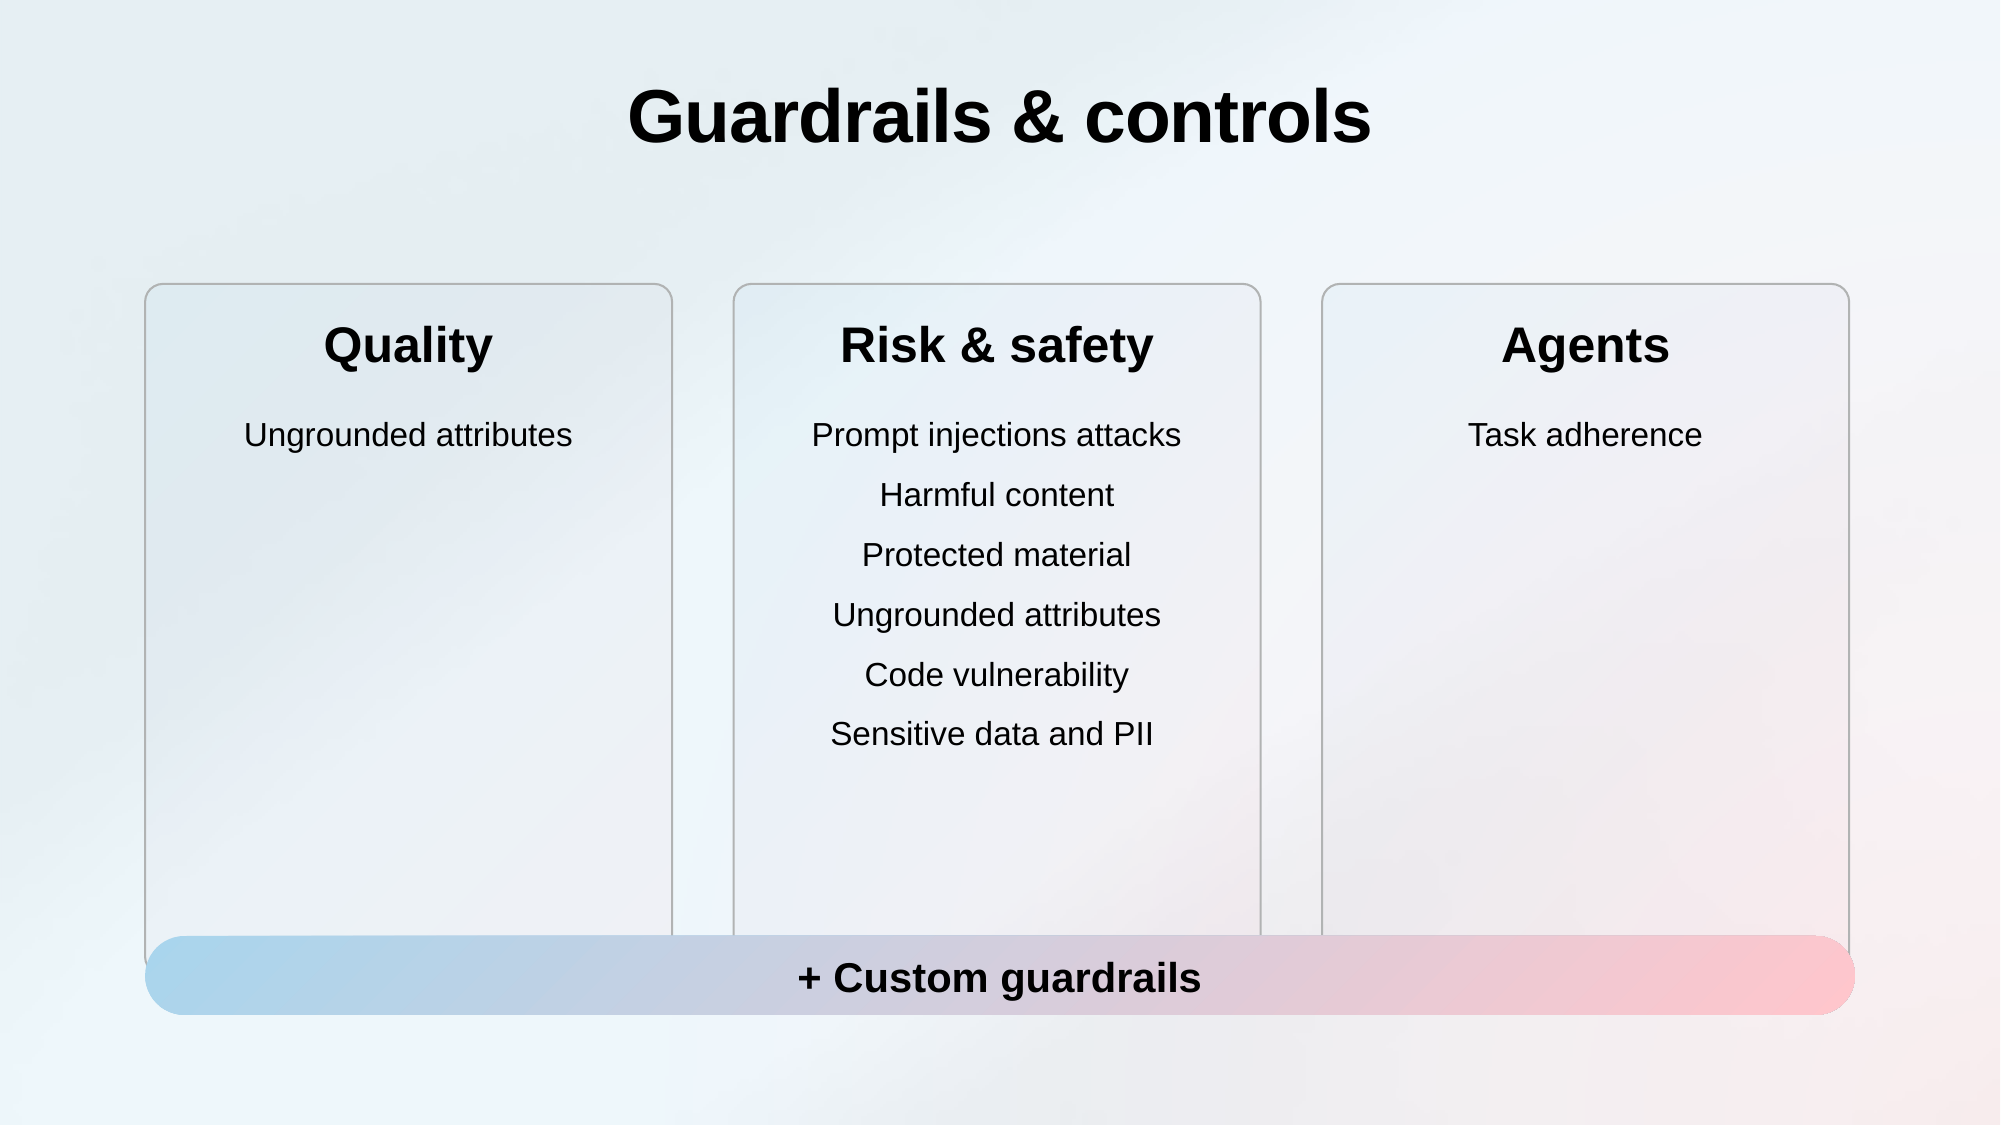

# Guardrails & controls
Agents
Task adherence
Quality
Ungrounded attributes
Risk & safety
Prompt injections attacks
Harmful content
Protected material
Ungrounded attributes
Code vulnerability
Sensitive data and PII
+ Custom guardrails